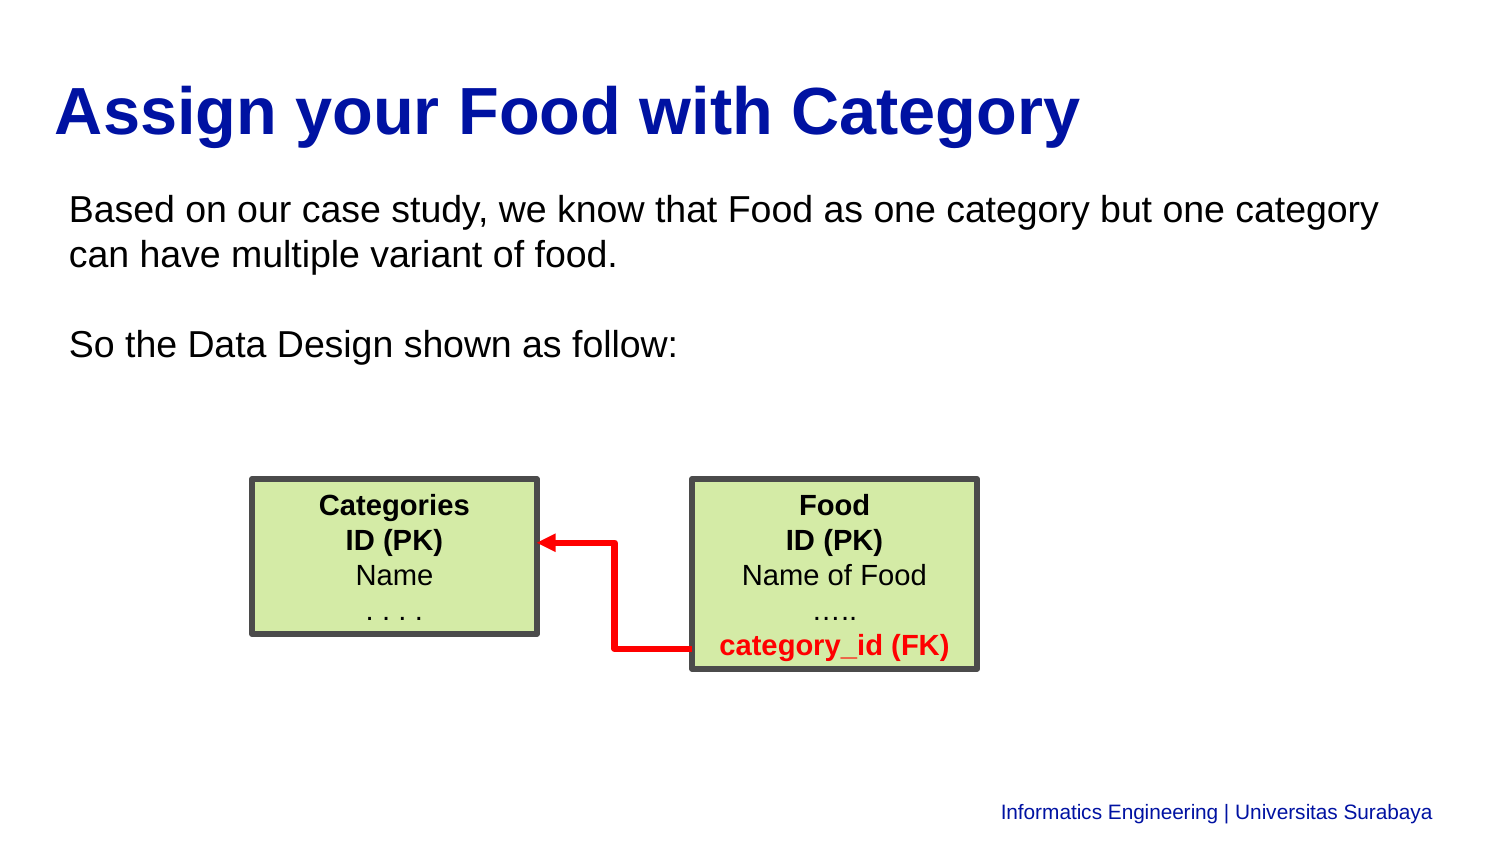

Assign your Food with Category
Based on our case study, we know that Food as one category but one category can have multiple variant of food.

So the Data Design shown as follow:
Categories
ID (PK)
Name
. . . .
Food
ID (PK)
Name of Food
…..
category_id (FK)
Informatics Engineering | Universitas Surabaya